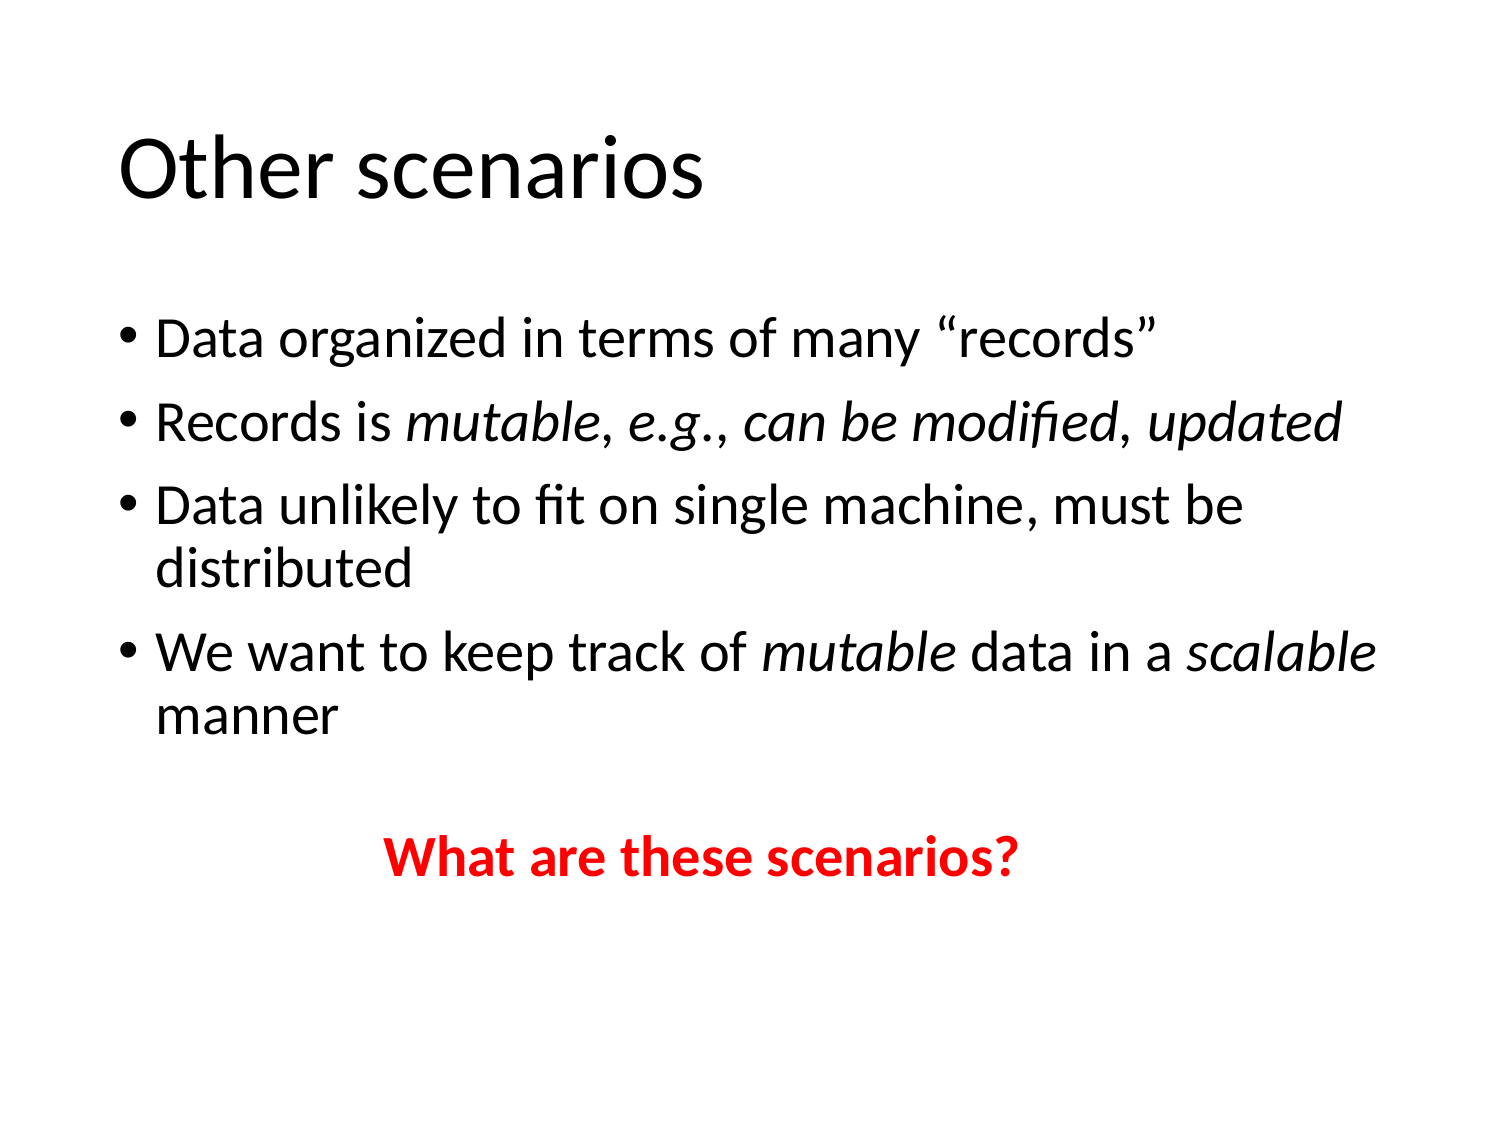

# Other scenarios
Data organized in terms of many “records”
Records is mutable, e.g., can be modified, updated
Data unlikely to fit on single machine, must be distributed
We want to keep track of mutable data in a scalable manner

What are these scenarios?